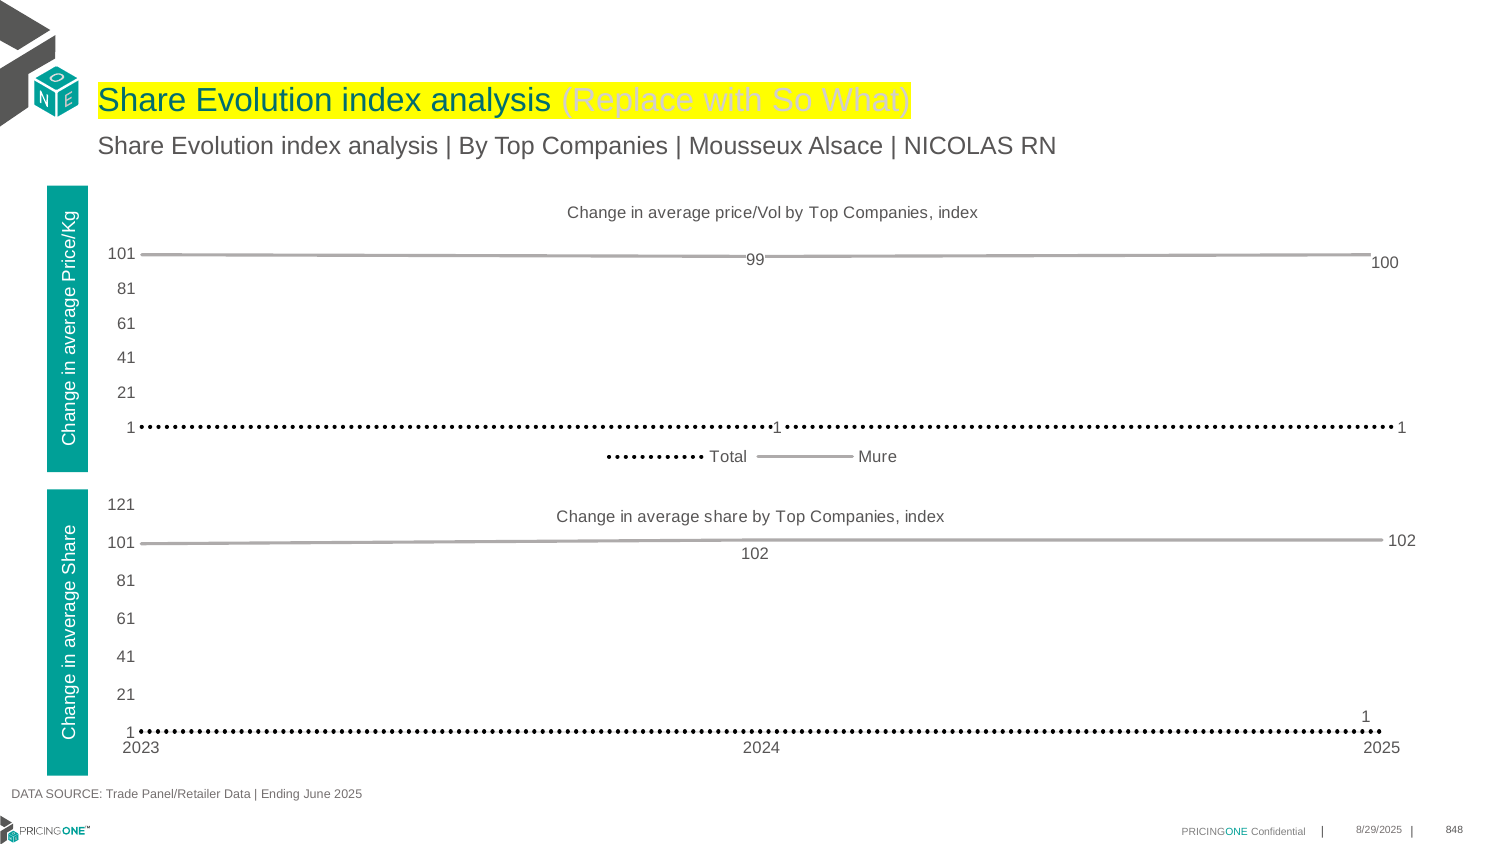

# Share Evolution index analysis (Replace with So What)
Share Evolution index analysis | By Top Companies | Mousseux Alsace | NICOLAS RN

### Chart: Change in average price/Vol by Top Companies, index

| Category | Total | Mure |
|---|---|---|
| 2023 | 1.0 | 100.0 |
| 2024 | 1.0139770677213433 | 99.0 |
| 2025 | 1.0173640022203718 | 100.0 |
Change in average Price/Kg

### Chart: Change in average share by Top Companies, index

| Category | Total | Mure |
|---|---|---|
| 2023 | 1.0 | 100.0 |
| 2024 | 1.0 | 102.0 |
| 2025 | 1.0 | 102.0 |
Change in average Share
DATA SOURCE: Trade Panel/Retailer Data | Ending June 2025

8/29/2025
848